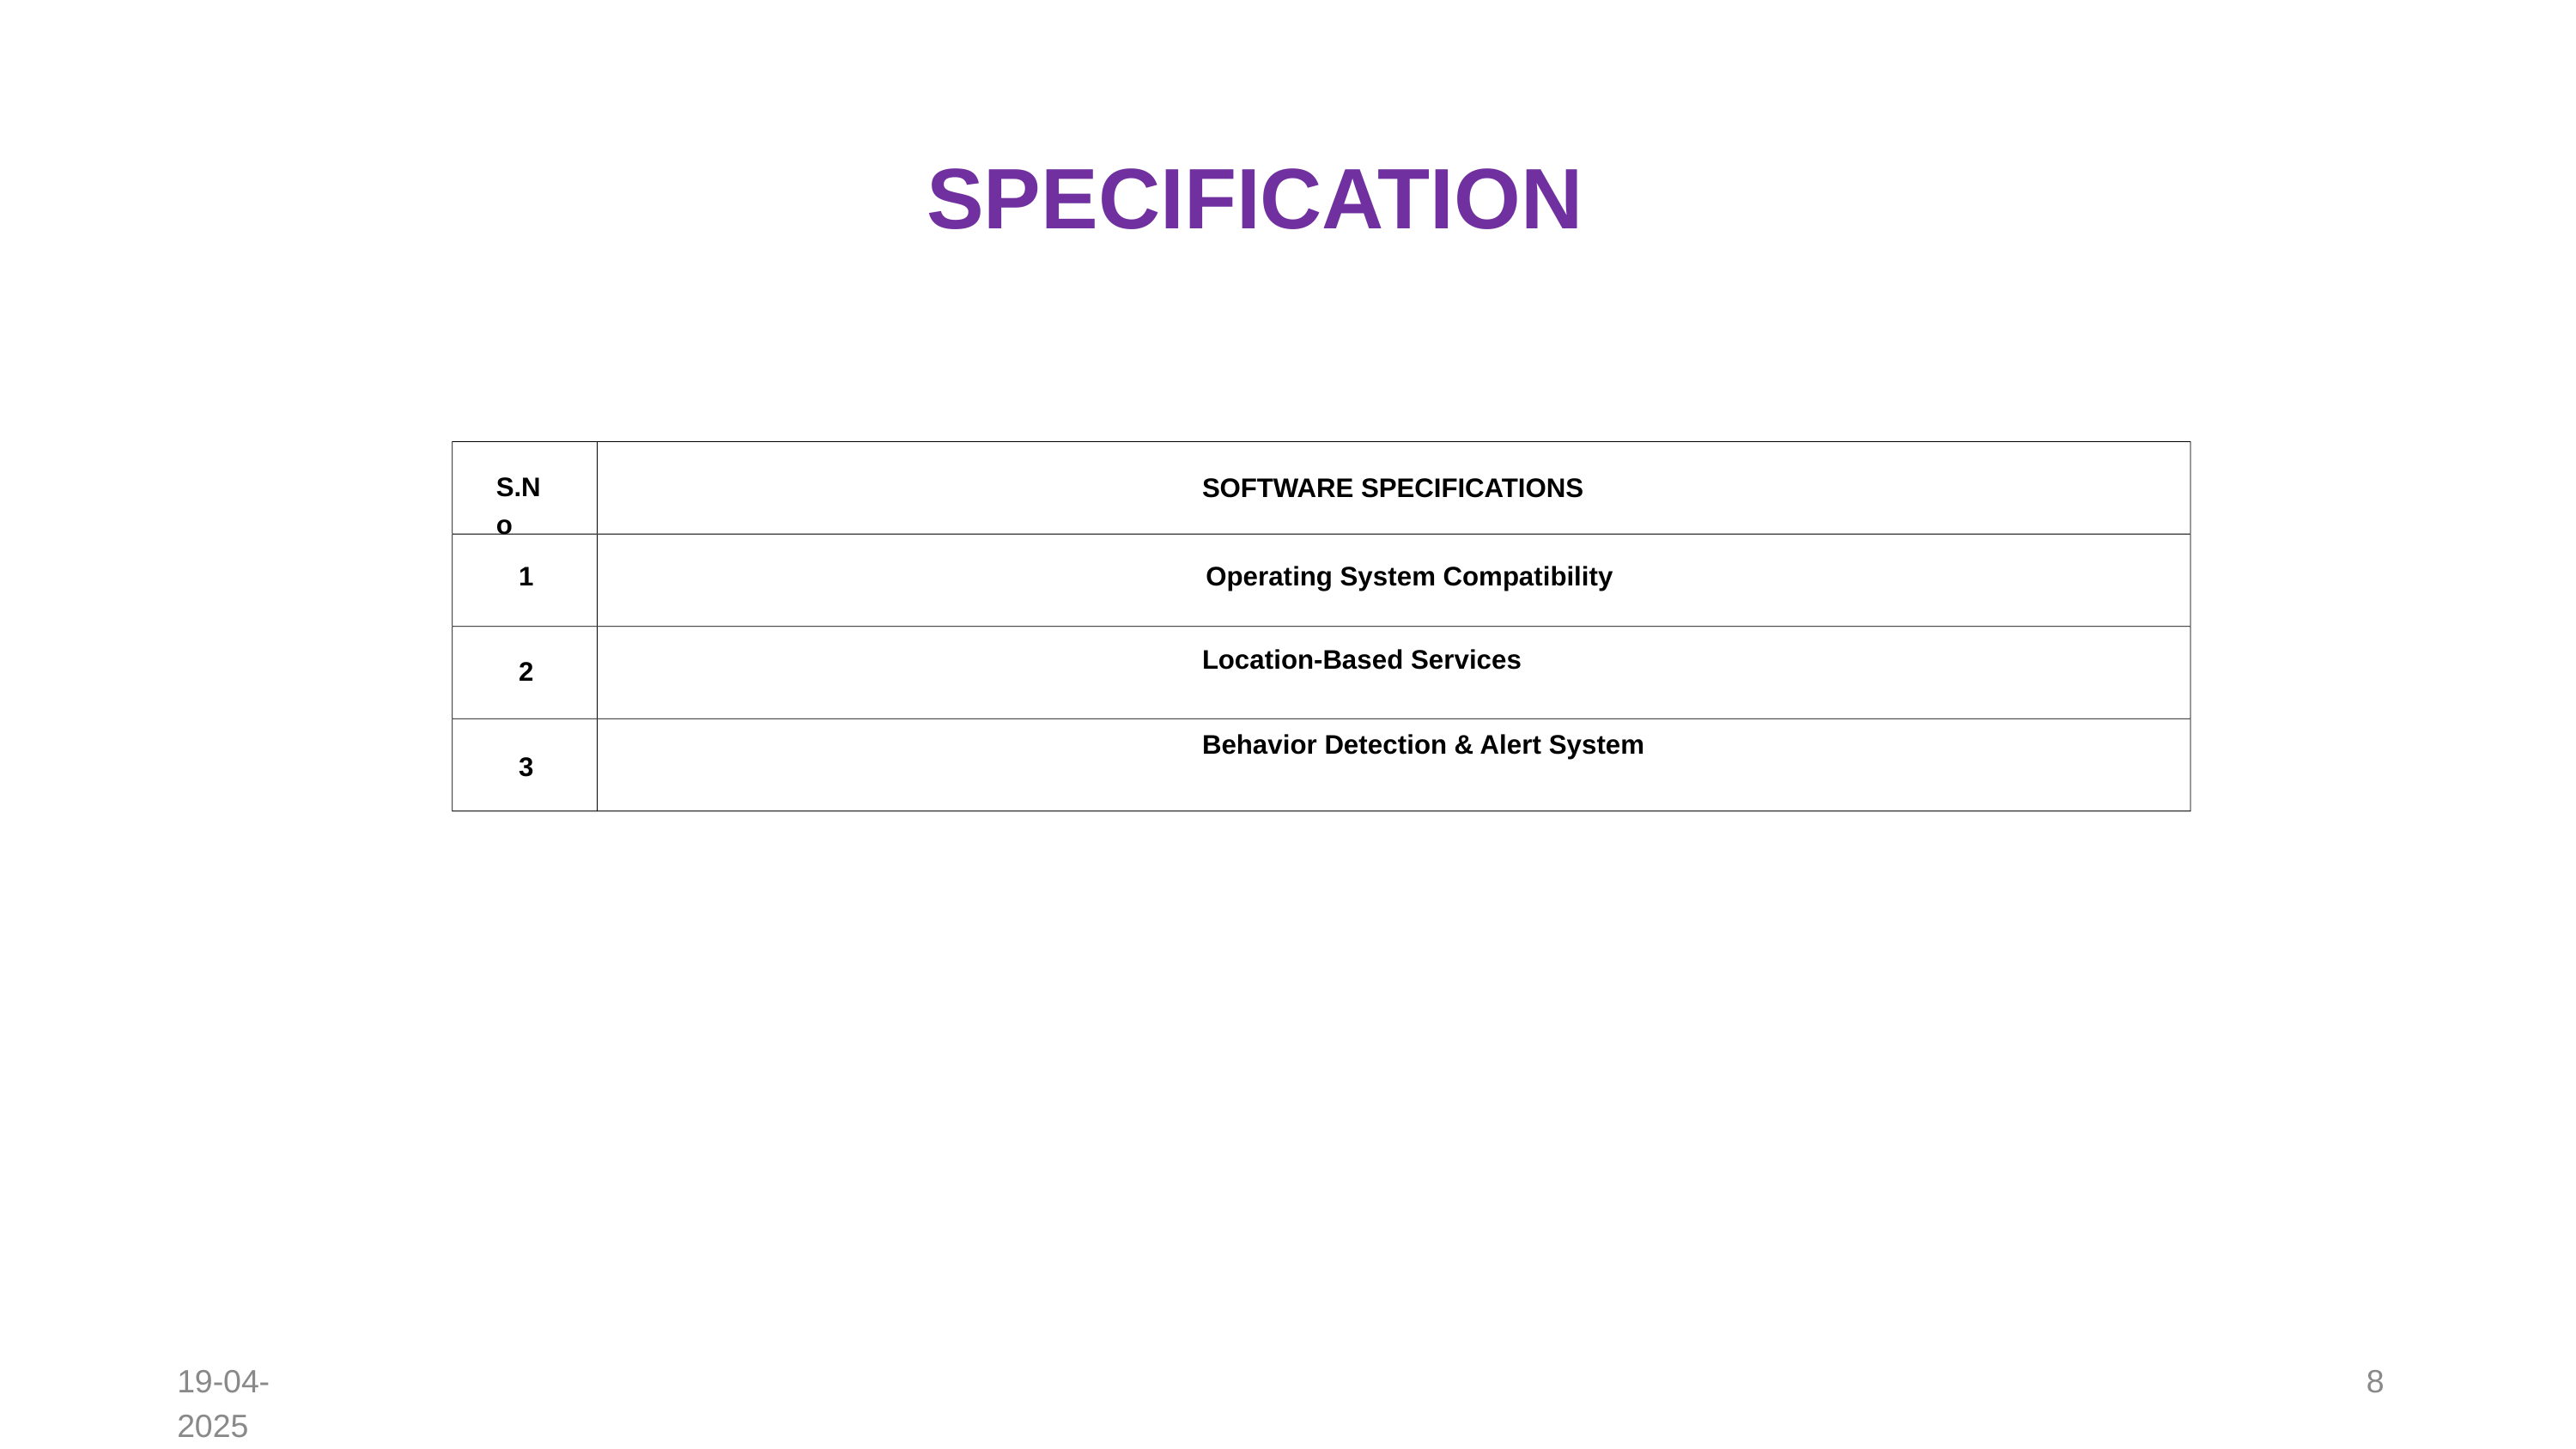

SPECIFICATION

S.No
SOFTWARE SPECIFICATIONS
1
Operating System Compatibility

Location-Based Services

2
Behavior Detection & Alert System
3
19-04-2025
8